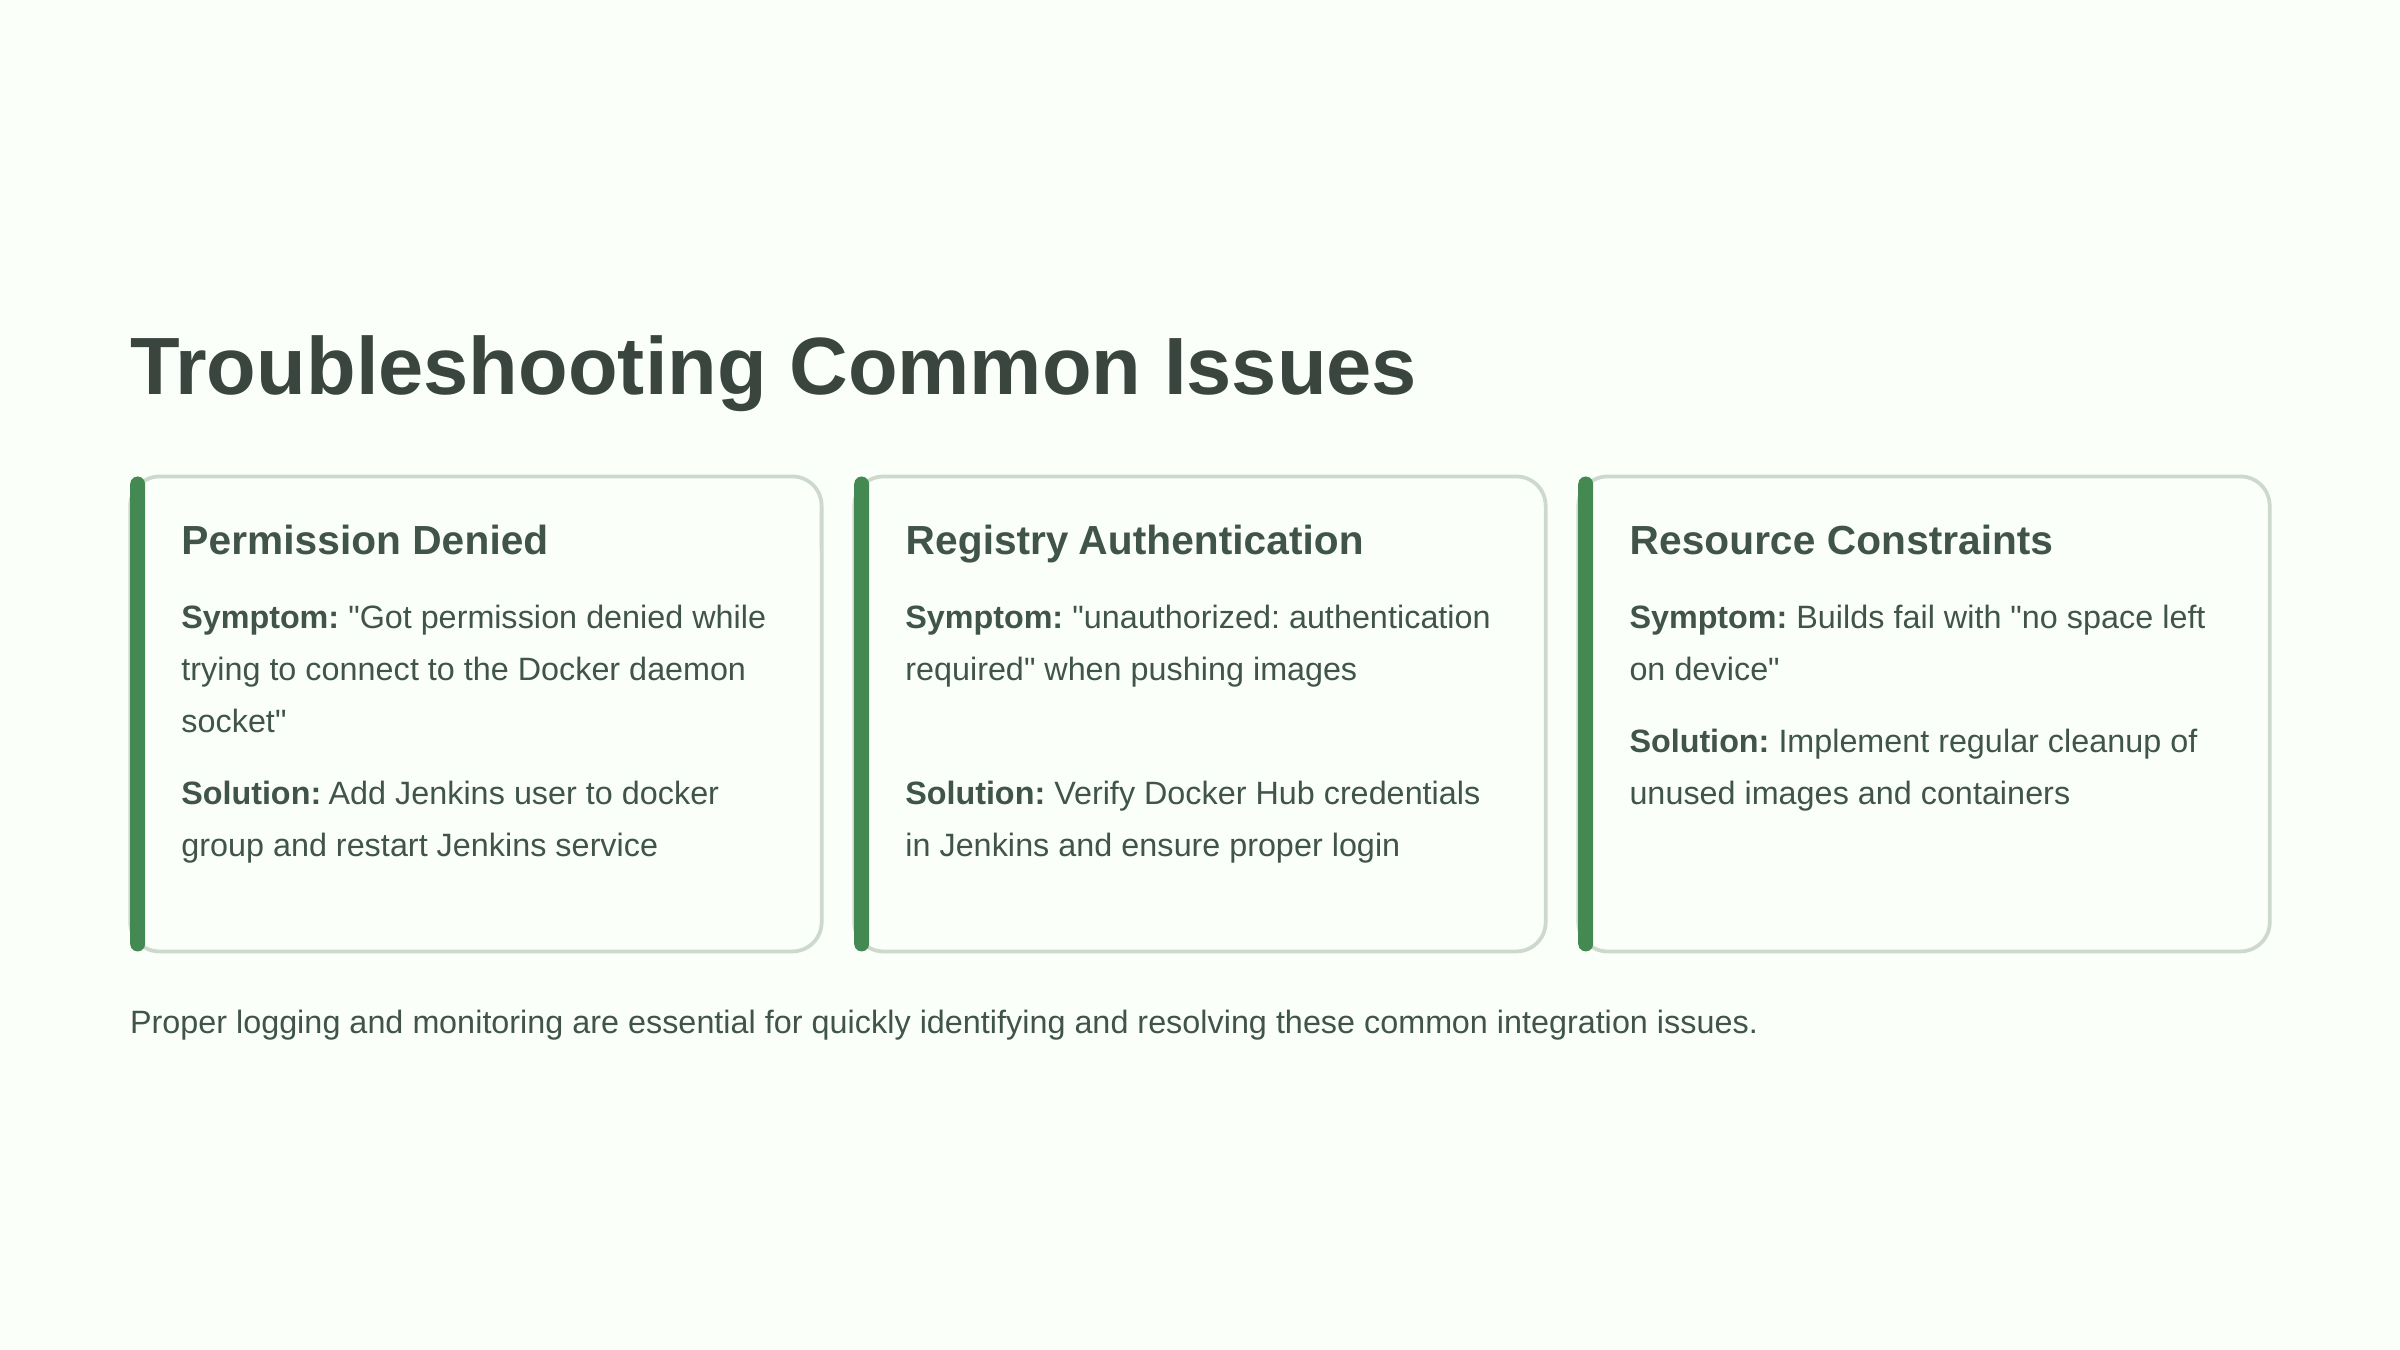

Troubleshooting Common Issues

Permission Denied
Registry Authentication
Resource Constraints
Symptom: "Got permission denied while trying to connect to the Docker daemon socket"
Symptom: "unauthorized: authentication required" when pushing images
Symptom: Builds fail with "no space left on device"
Solution: Implement regular cleanup of unused images and containers
Solution: Add Jenkins user to docker group and restart Jenkins service
Solution: Verify Docker Hub credentials in Jenkins and ensure proper login
Proper logging and monitoring are essential for quickly identifying and resolving these common integration issues.